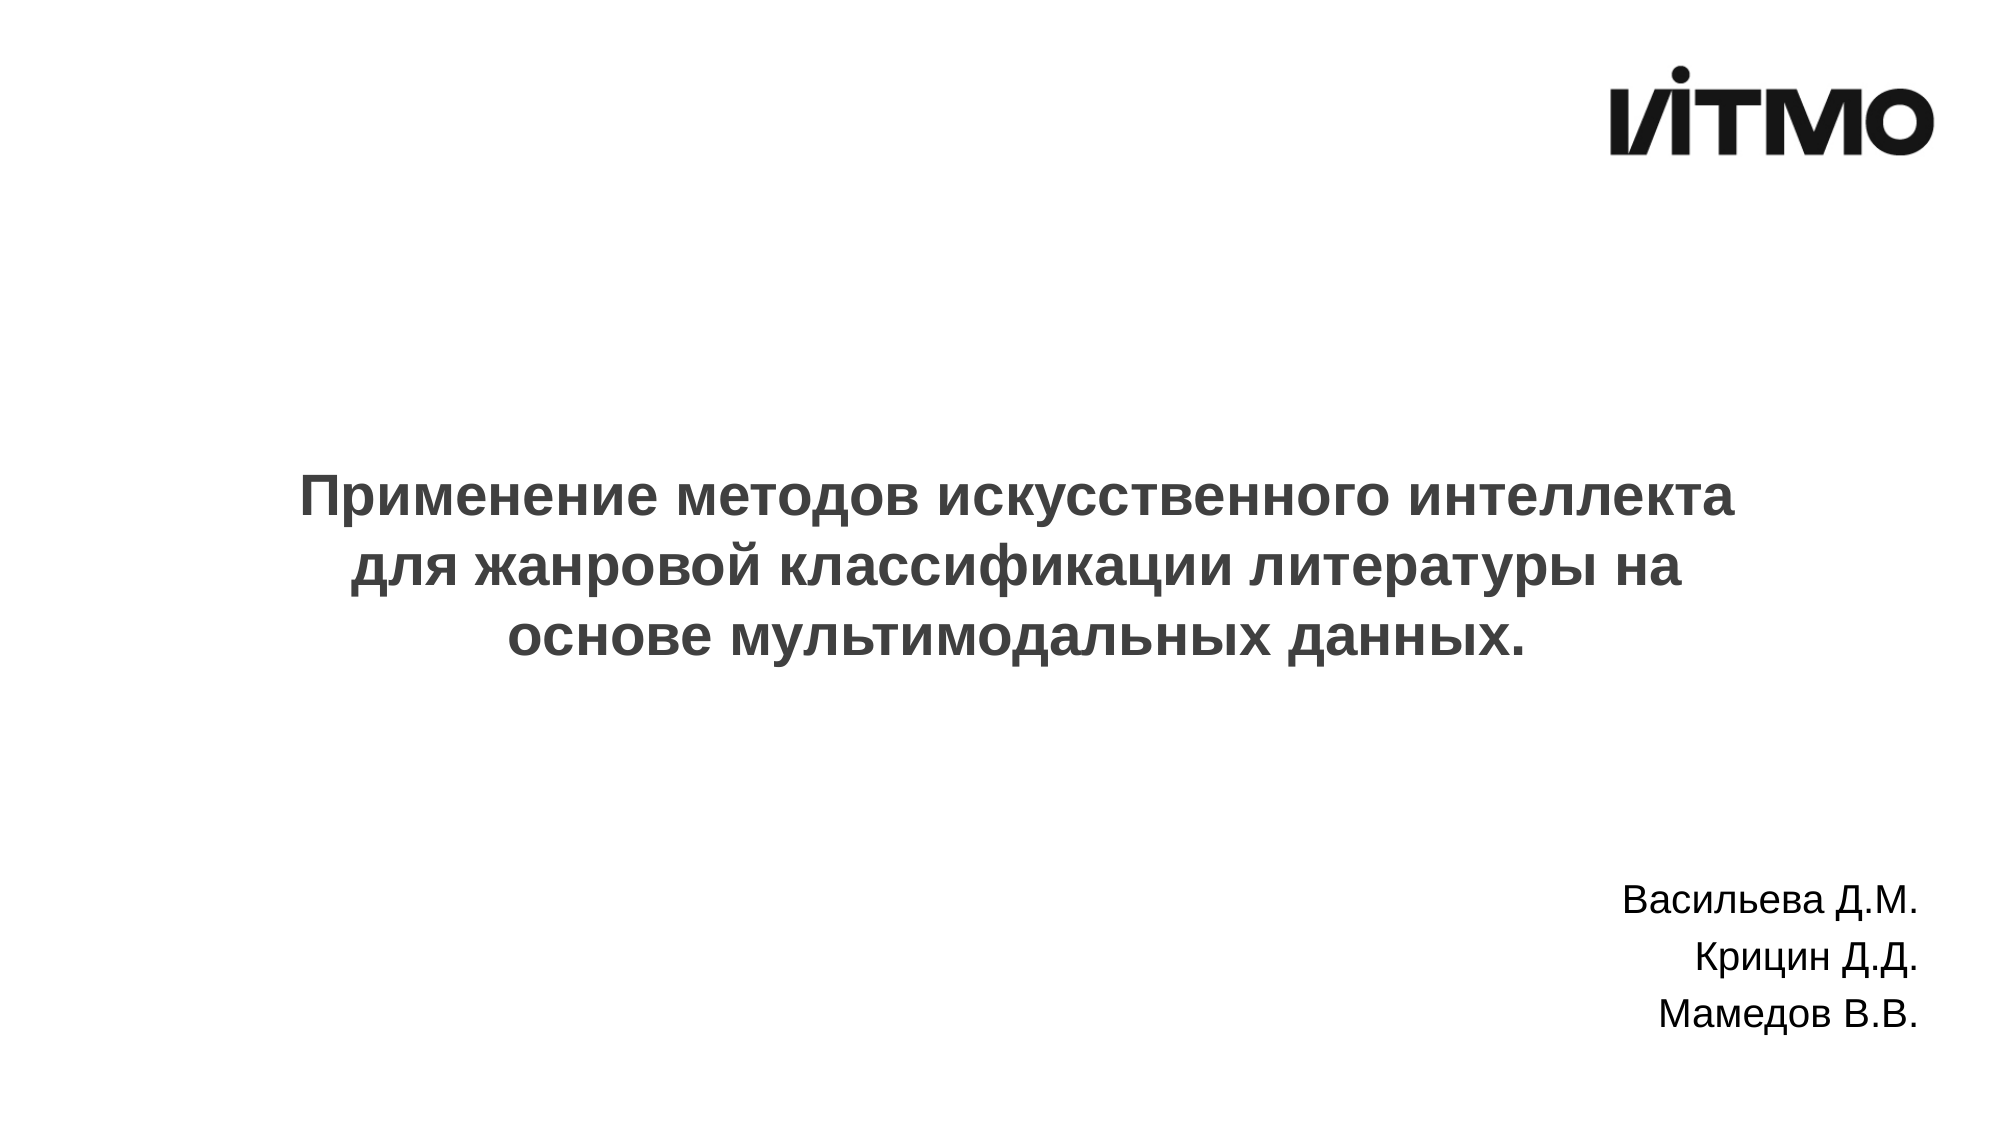

# Применение методов искусственного интеллекта для жанровой классификации литературы на основе мультимодальных данных.
Васильева Д.М.
Крицин Д.Д.
Мамедов В.В.